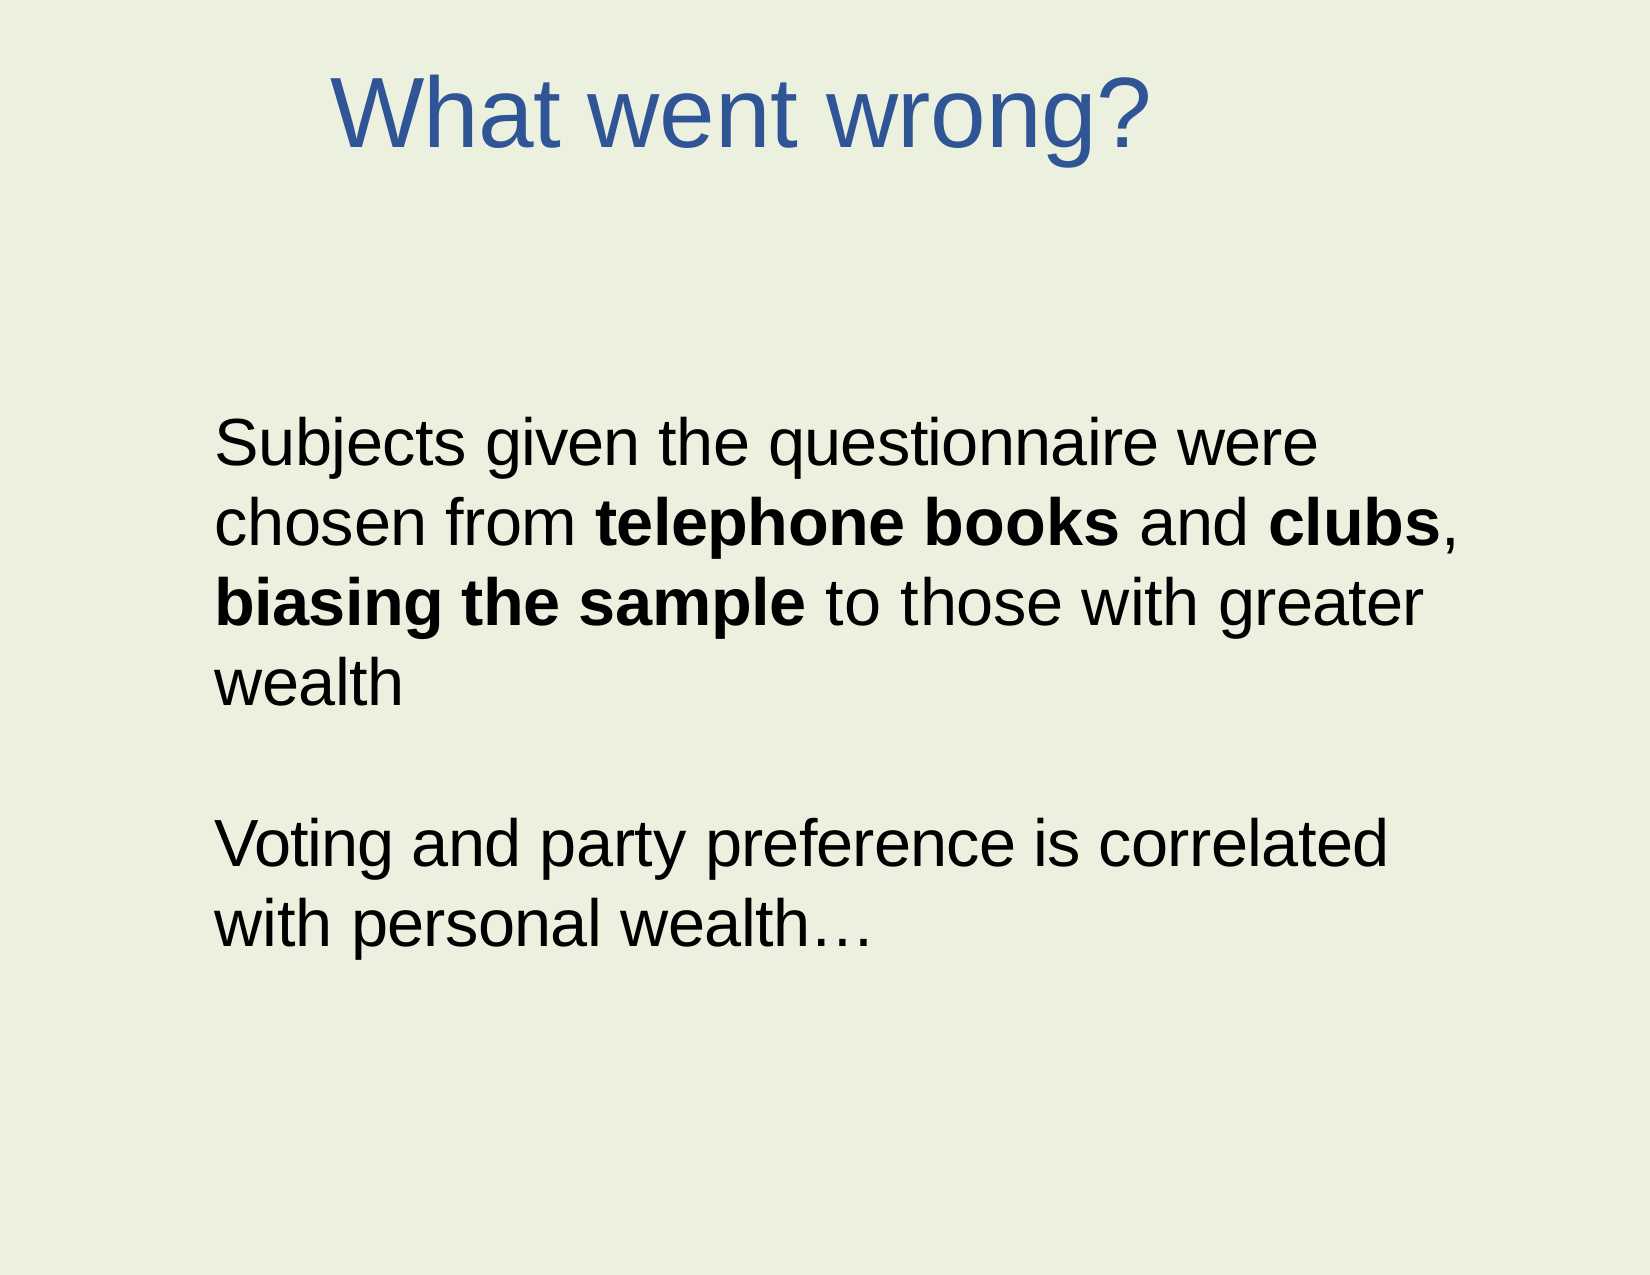

# What went wrong?
Subjects given the questionnaire were chosen from telephone books and clubs, biasing the sample to those with greater wealth

Voting and party preference is correlated with personal wealth…